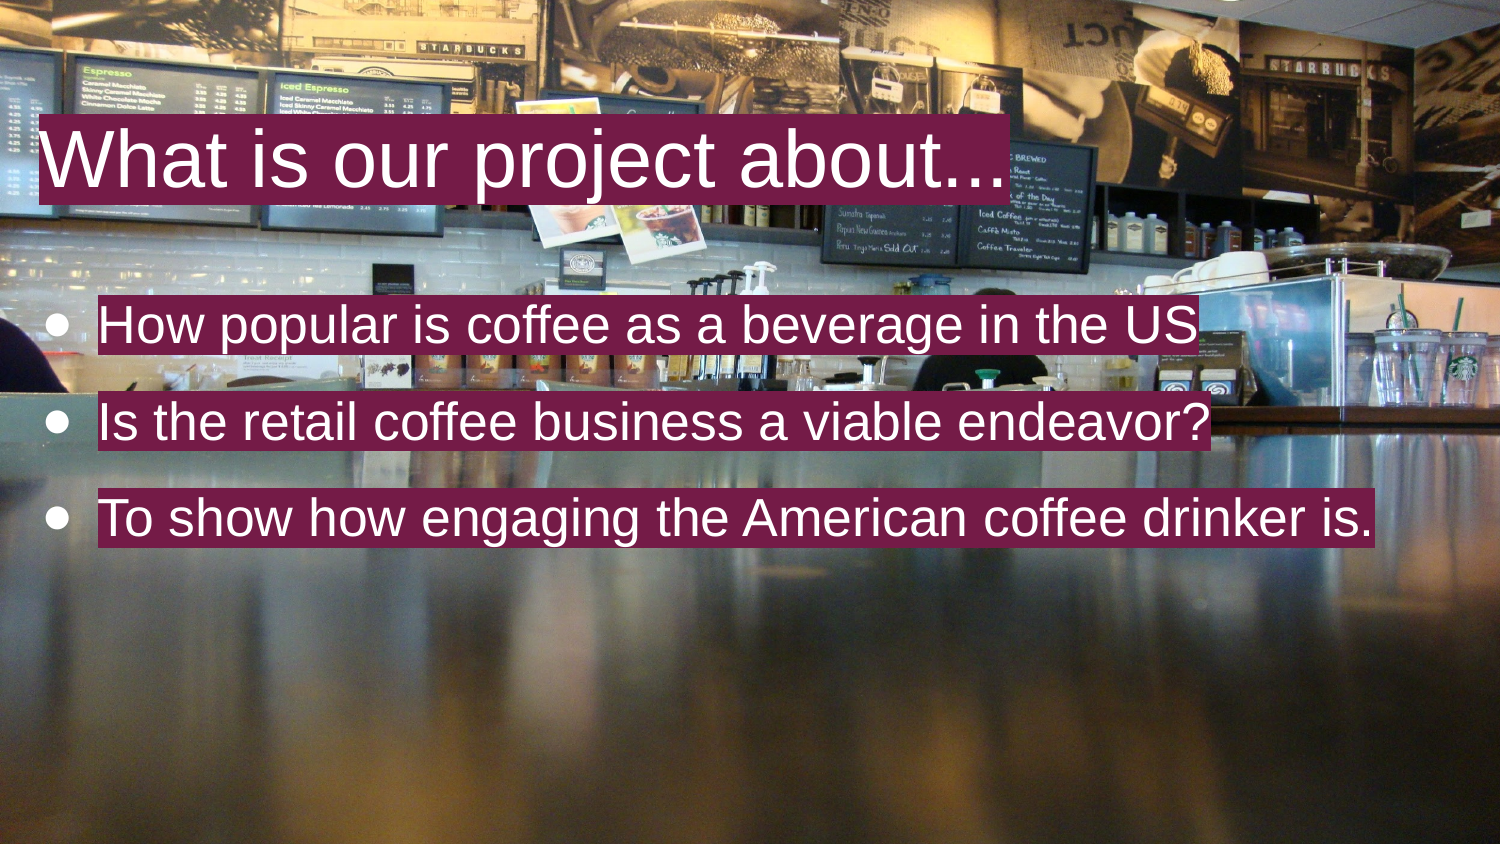

# What is our project about...
How popular is coffee as a beverage in the US
Is the retail coffee business a viable endeavor?
To show how engaging the American coffee drinker is.